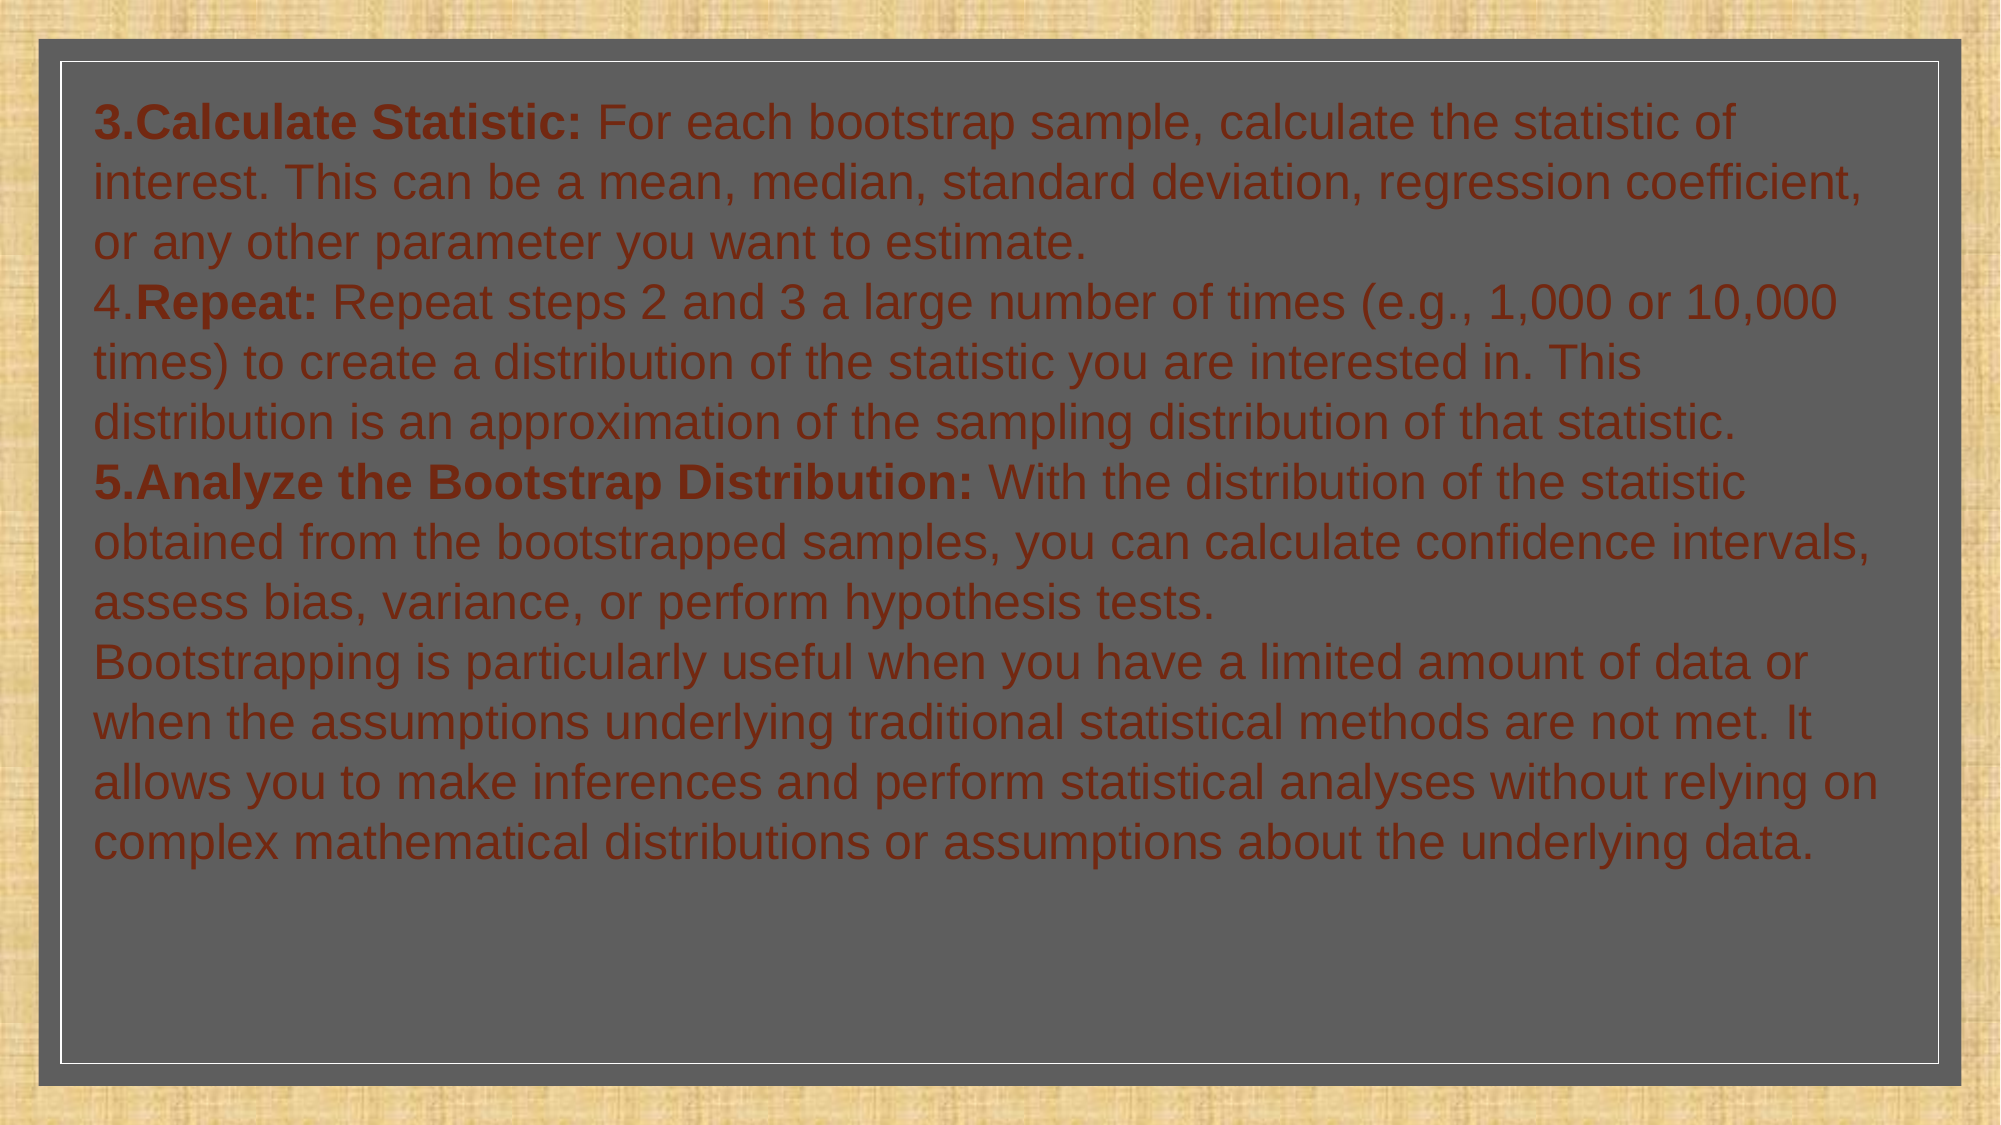

3.Calculate Statistic: For each bootstrap sample, calculate the statistic of interest. This can be a mean, median, standard deviation, regression coefficient, or any other parameter you want to estimate.
4.Repeat: Repeat steps 2 and 3 a large number of times (e.g., 1,000 or 10,000 times) to create a distribution of the statistic you are interested in. This distribution is an approximation of the sampling distribution of that statistic.
5.Analyze the Bootstrap Distribution: With the distribution of the statistic obtained from the bootstrapped samples, you can calculate confidence intervals, assess bias, variance, or perform hypothesis tests.
Bootstrapping is particularly useful when you have a limited amount of data or when the assumptions underlying traditional statistical methods are not met. It allows you to make inferences and perform statistical analyses without relying on complex mathematical distributions or assumptions about the underlying data.